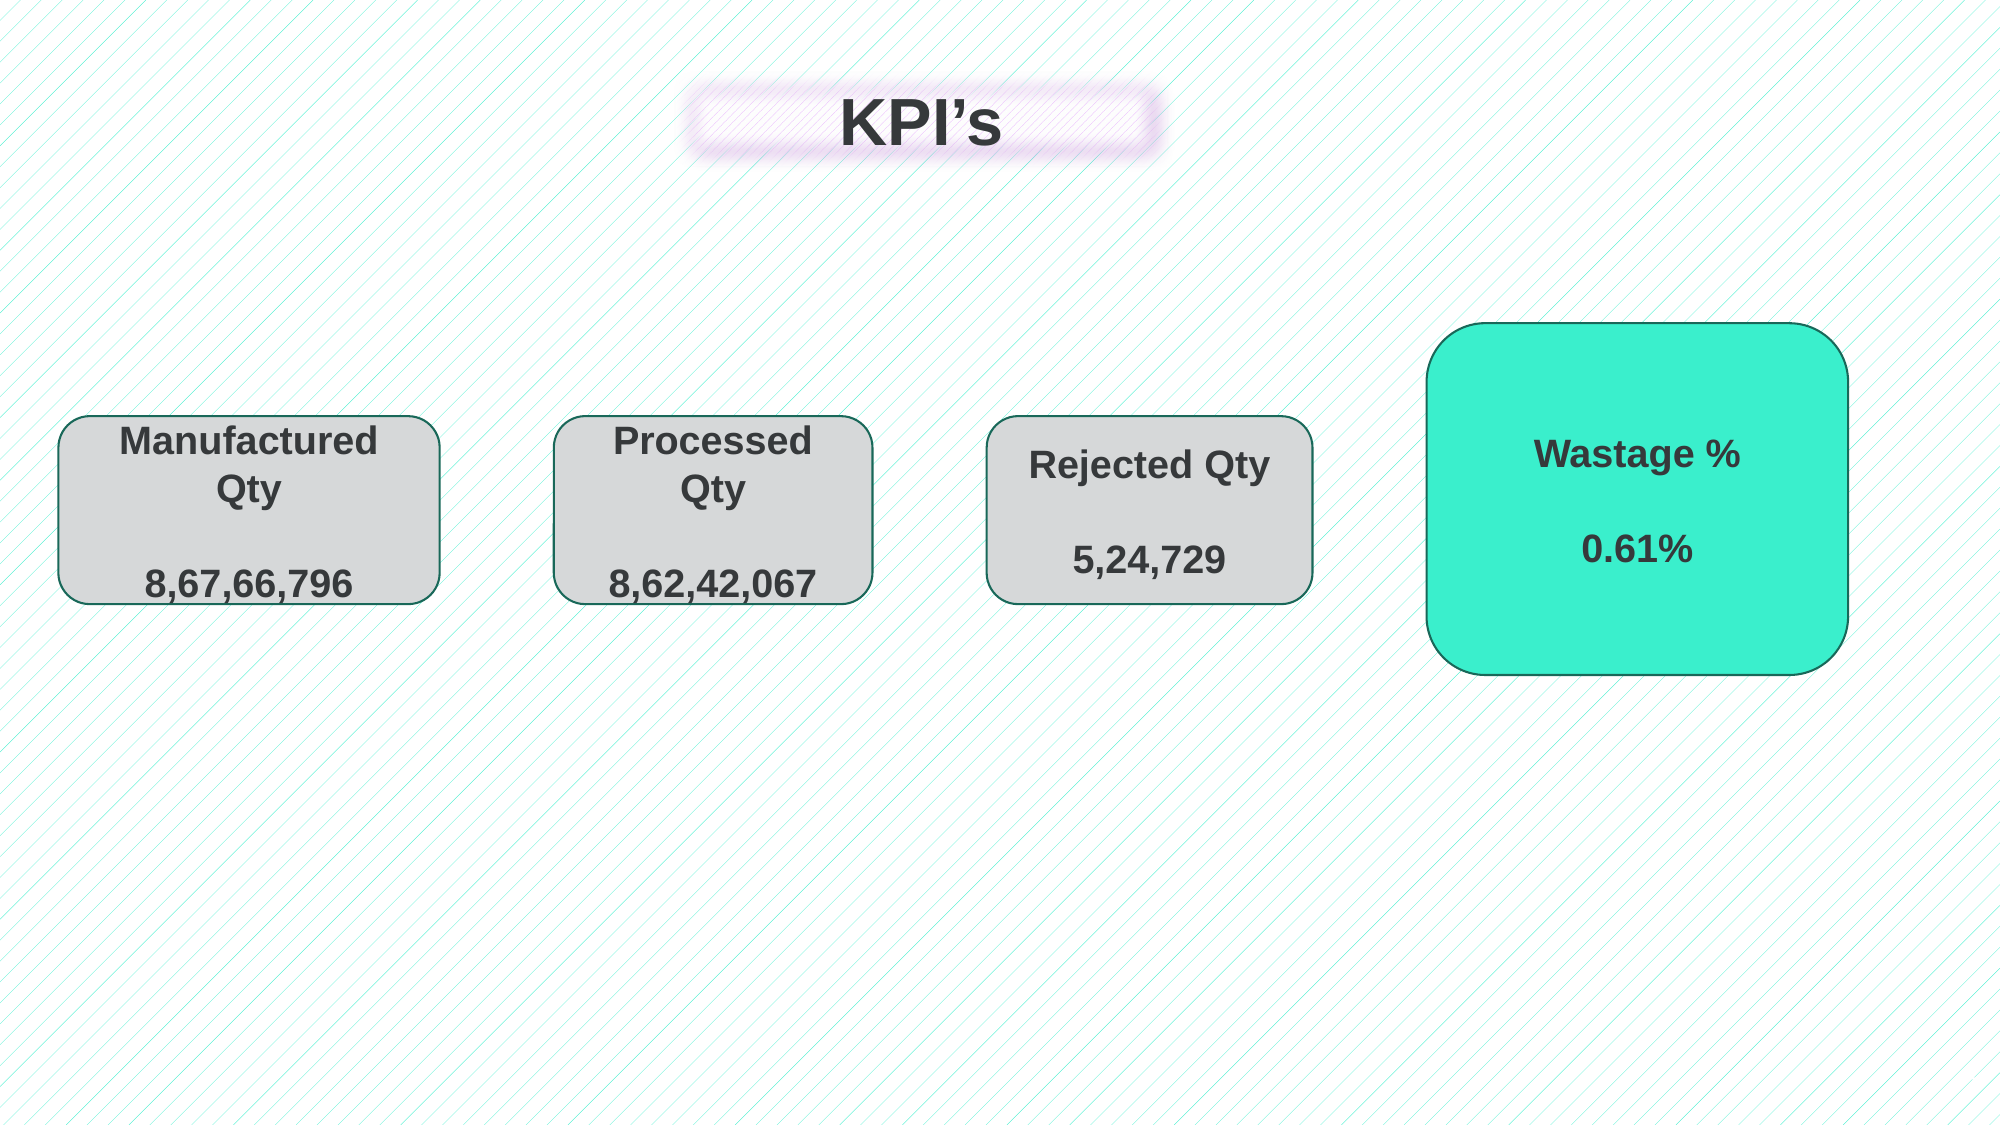

KPI’s
Wastage %
0.61%
Manufactured Qty
8,67,66,796
Processed Qty
8,62,42,067
Rejected Qty
5,24,729
7